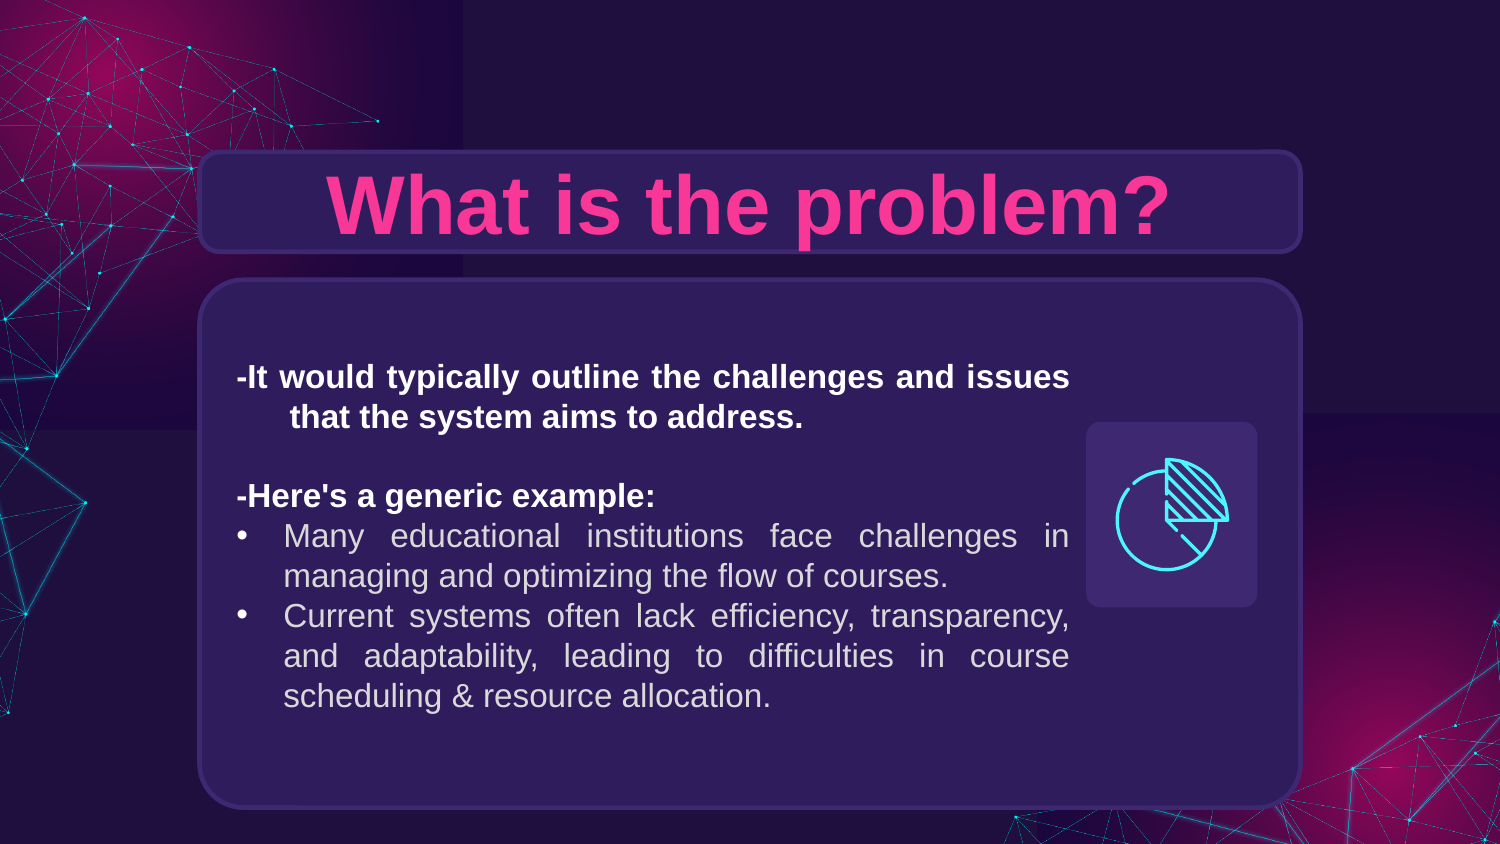

# What is the problem?

-It would typically outline the challenges and issues that the system aims to address.

-Here's a generic example:
Many educational institutions face challenges in managing and optimizing the flow of courses.
Current systems often lack efficiency, transparency, and adaptability, leading to difficulties in course scheduling & resource allocation.